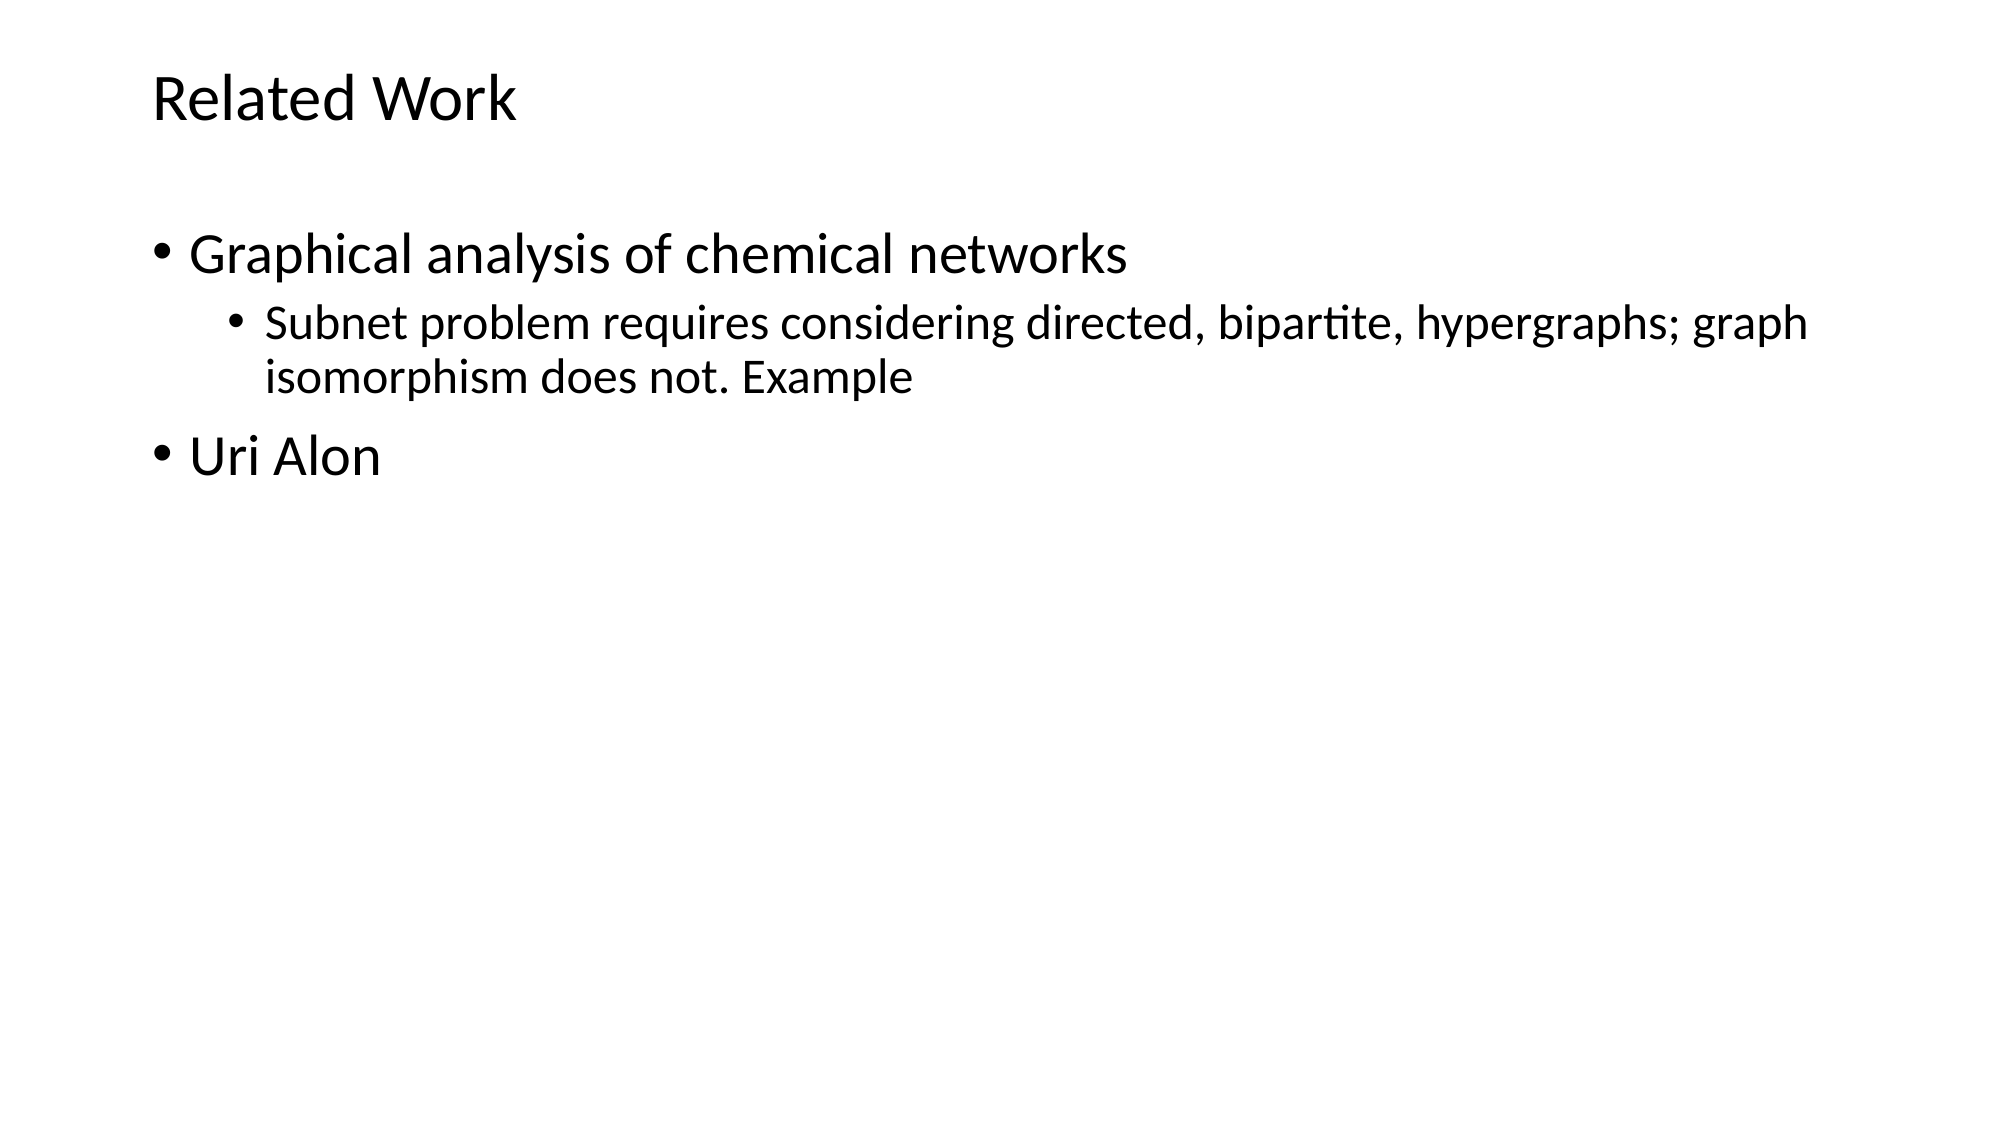

# Related Work
Graphical analysis of chemical networks
Subnet problem requires considering directed, bipartite, hypergraphs; graph isomorphism does not. Example
Uri Alon